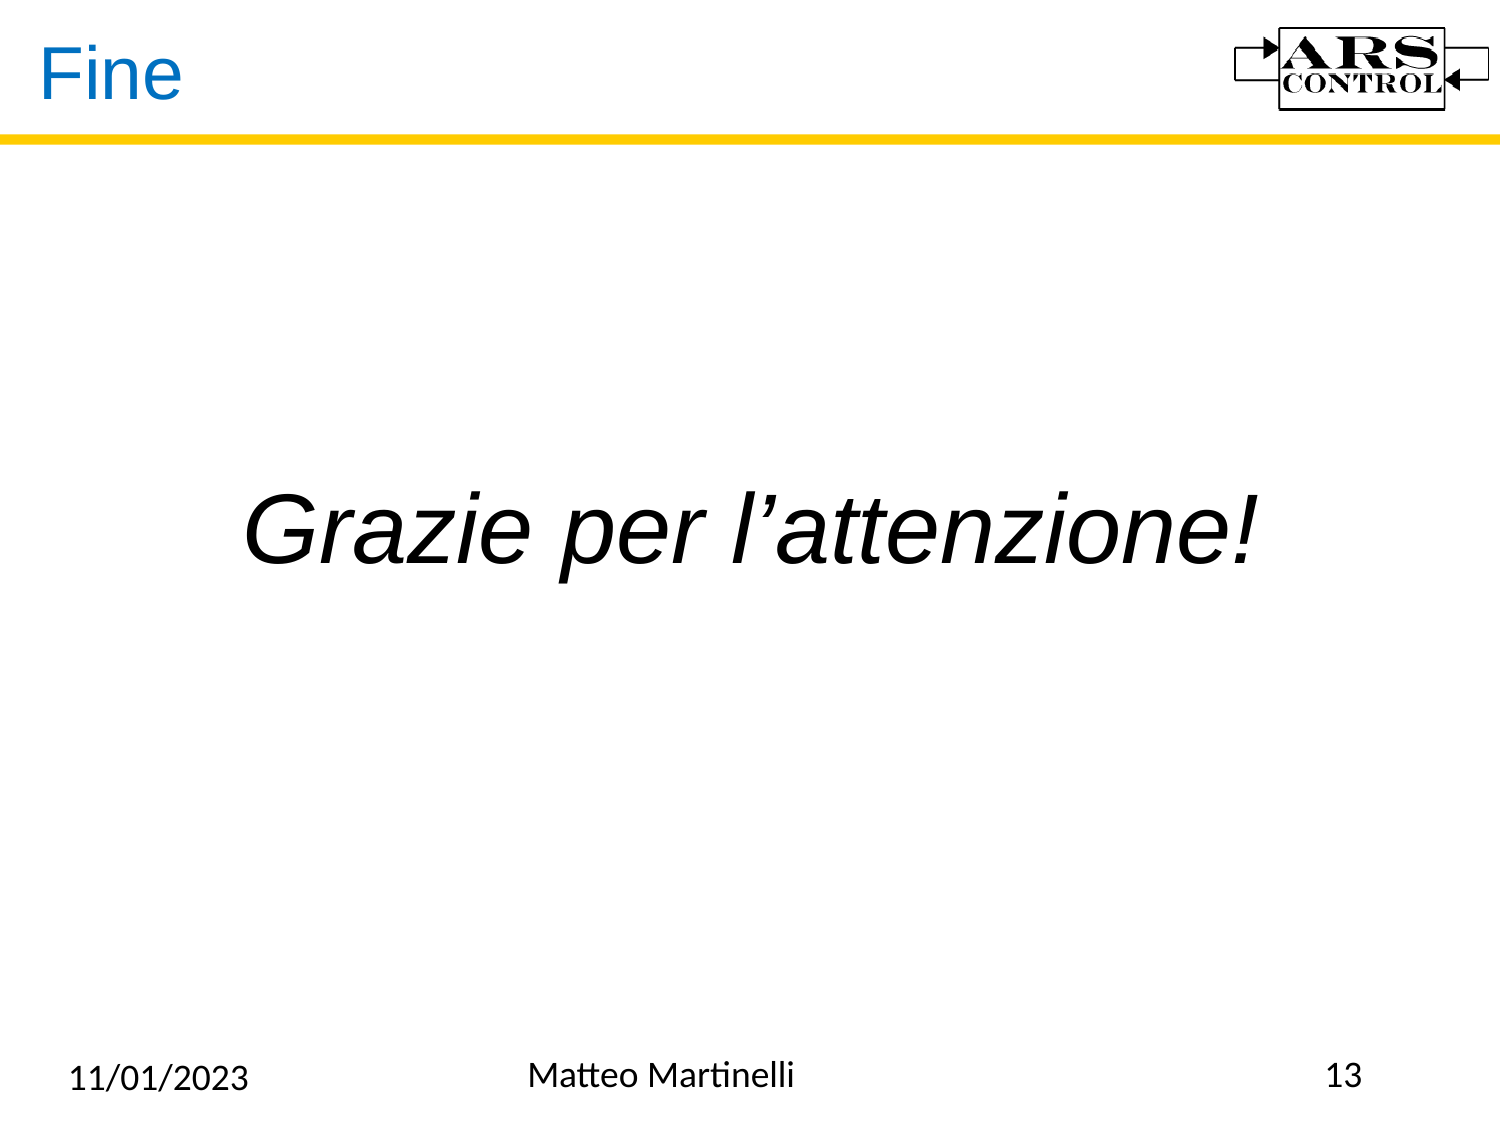

# Fine
Grazie per l’attenzione!
Matteo Martinelli
13
11/01/2023